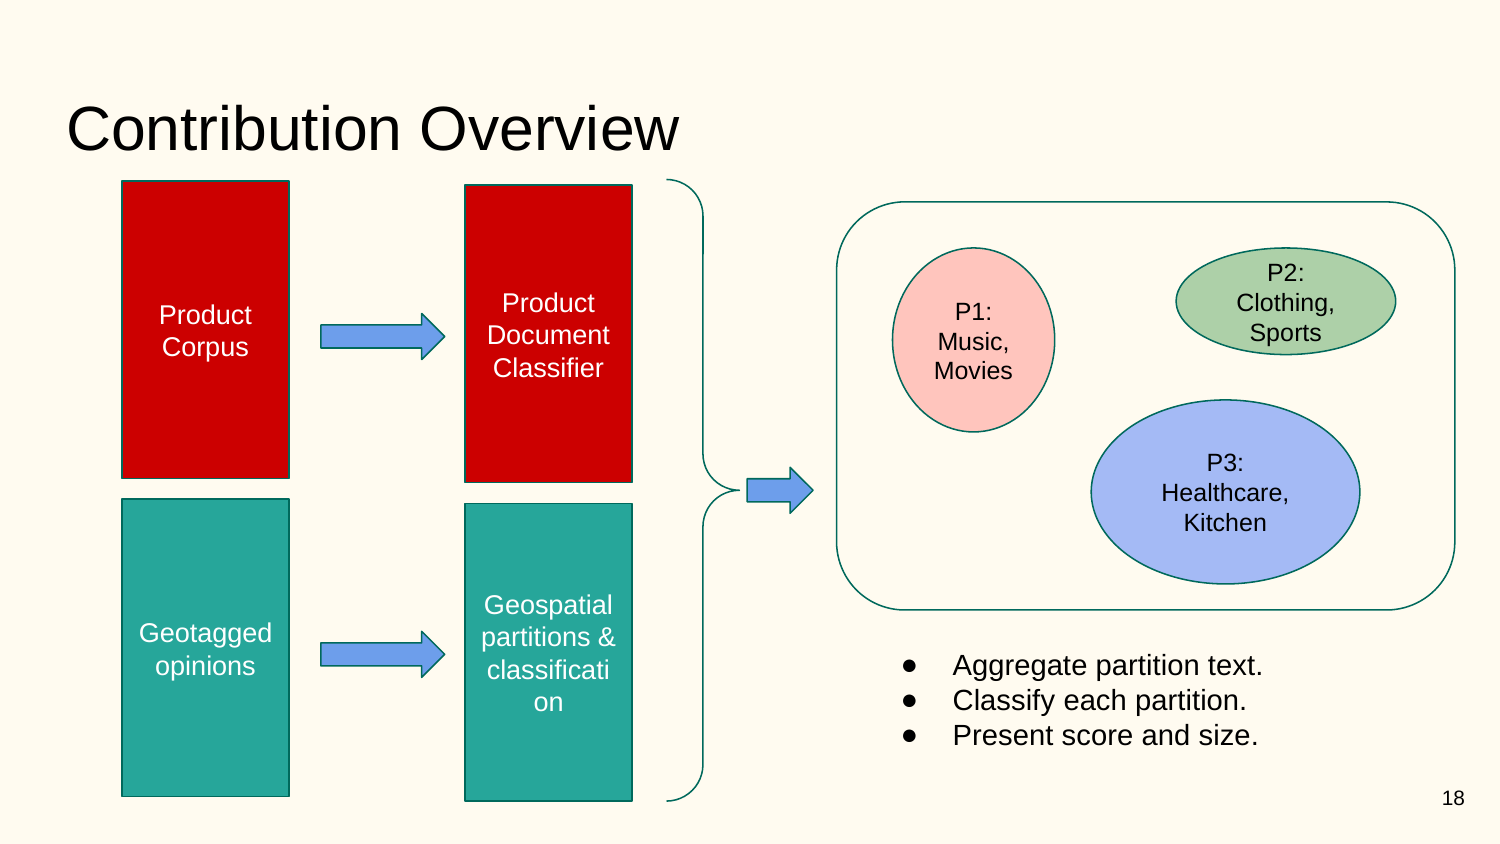

# Contribution Overview

Product Corpus
Product Document Classifier

P1: Music, Movies
P2: Clothing, Sports
P3: Healthcare, Kitchen

Geotagged opinions
Geospatial partitions & classification

Aggregate partition text.
Classify each partition.
Present score and size.
18